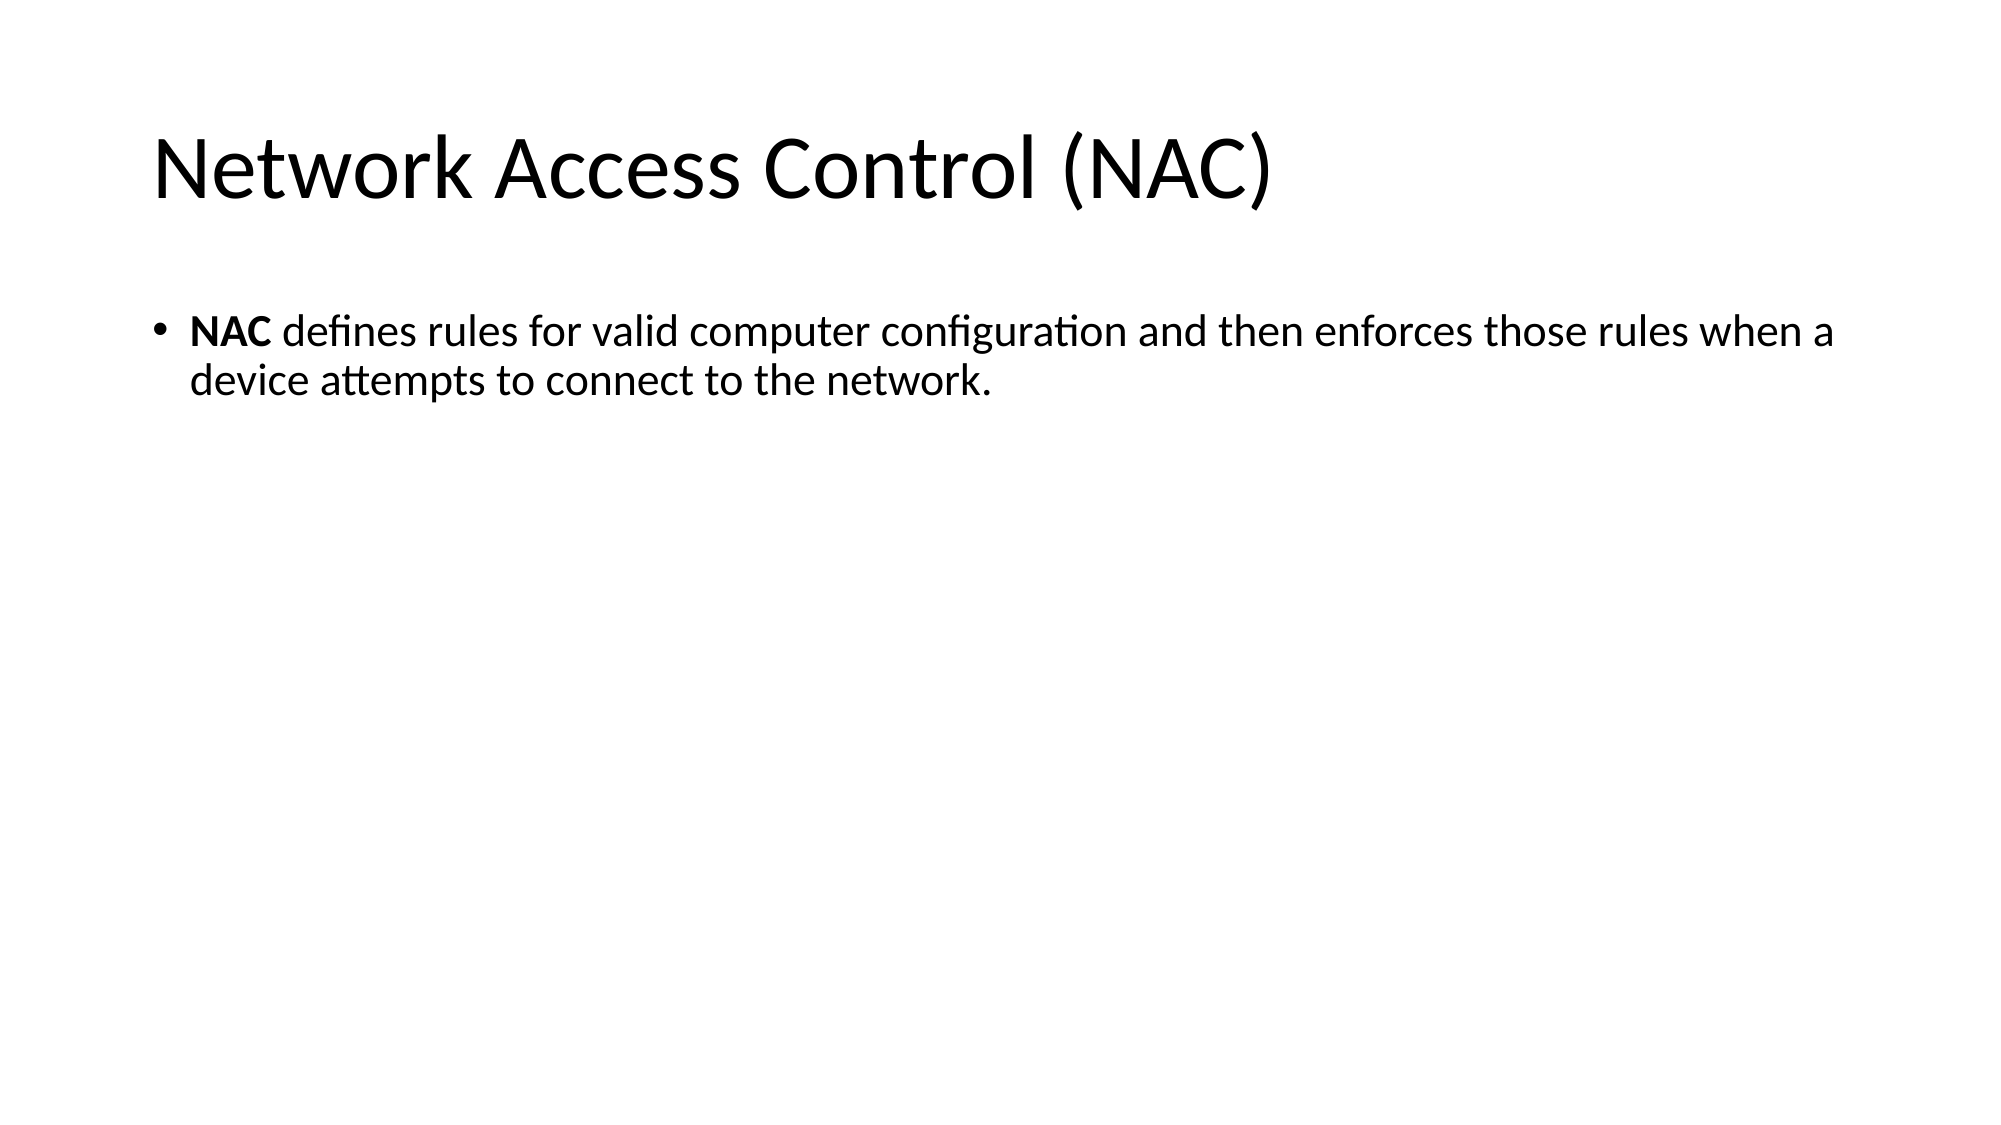

# Network Access Control (NAC)
NAC defines rules for valid computer configuration and then enforces those rules when a device attempts to connect to the network.